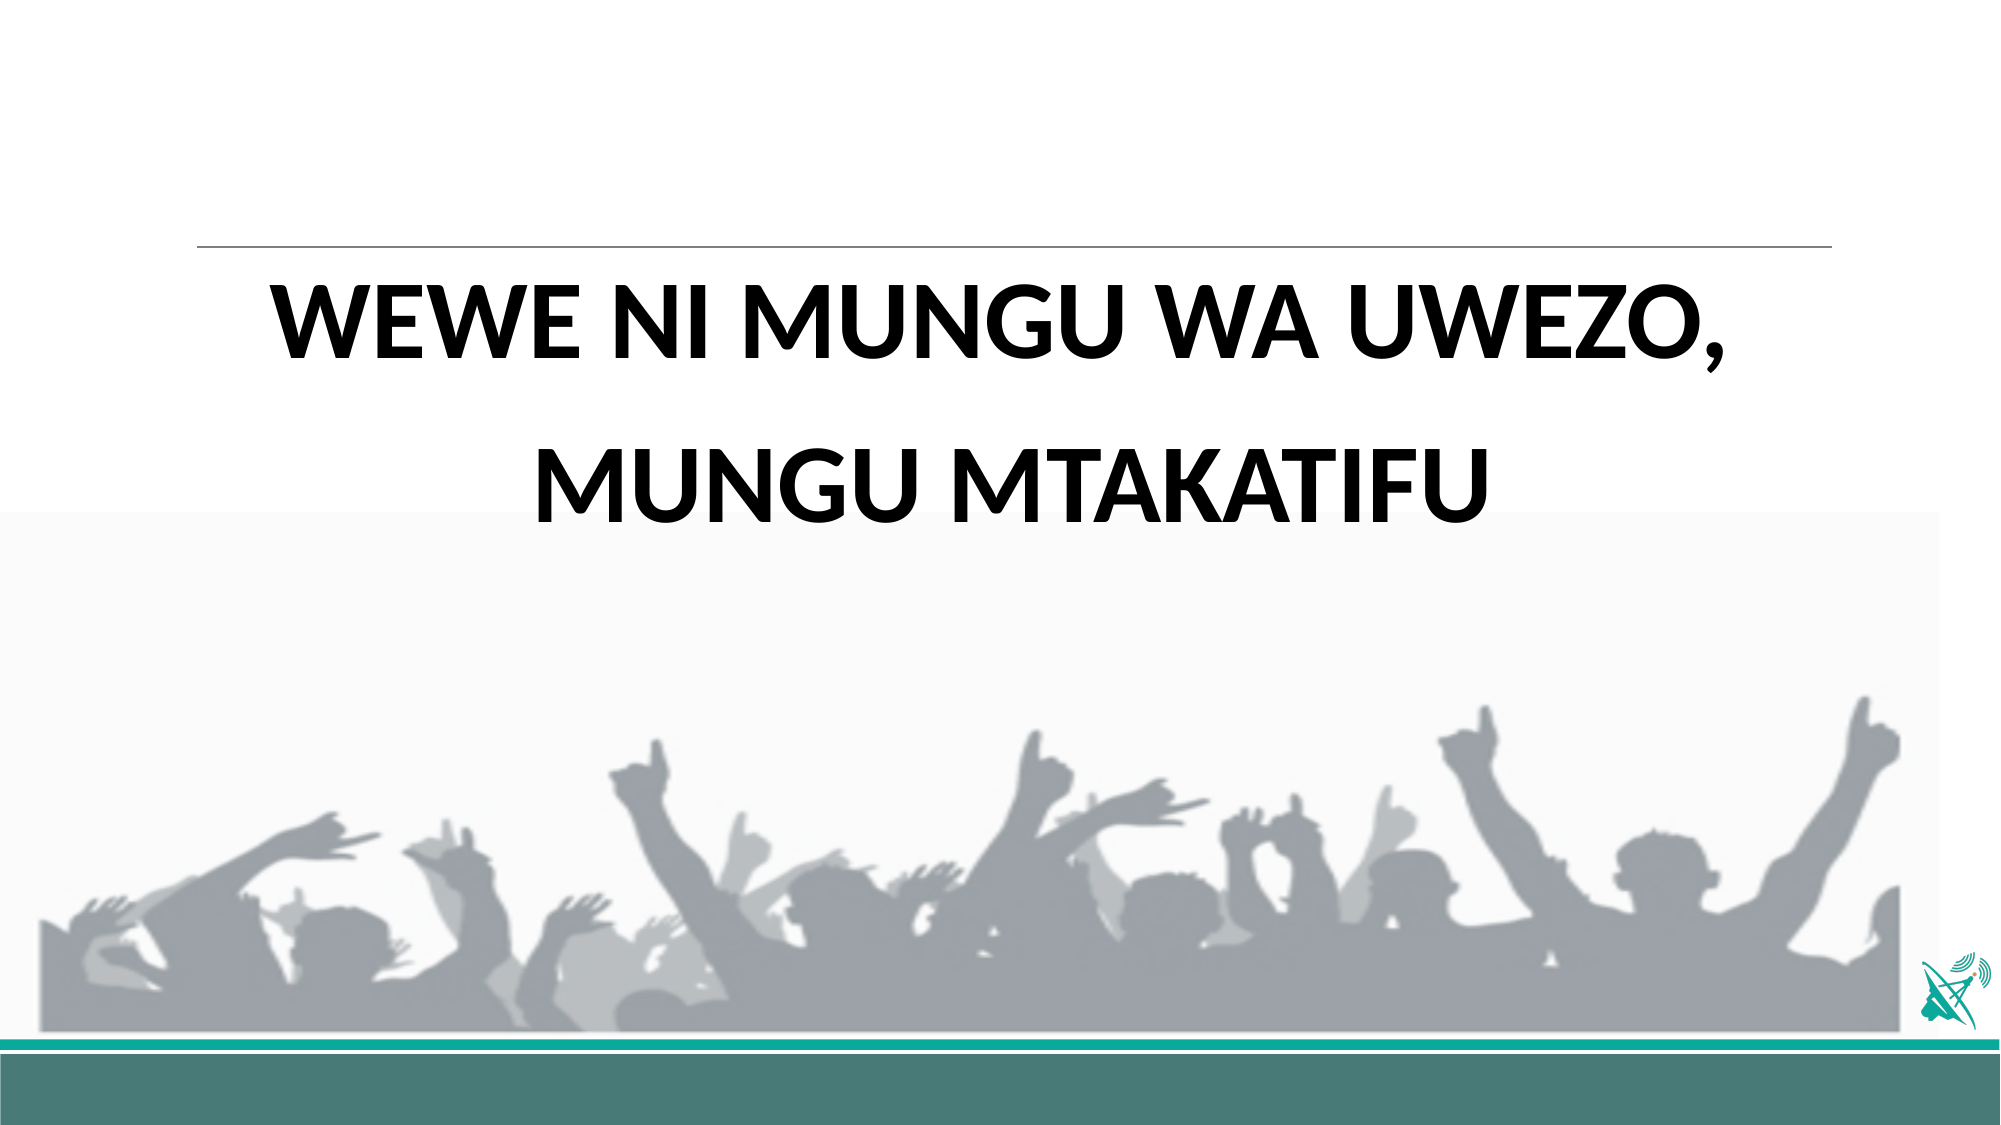

WEWE NI MUNGU WA UWEZO,
MUNGU MTAKATIFU